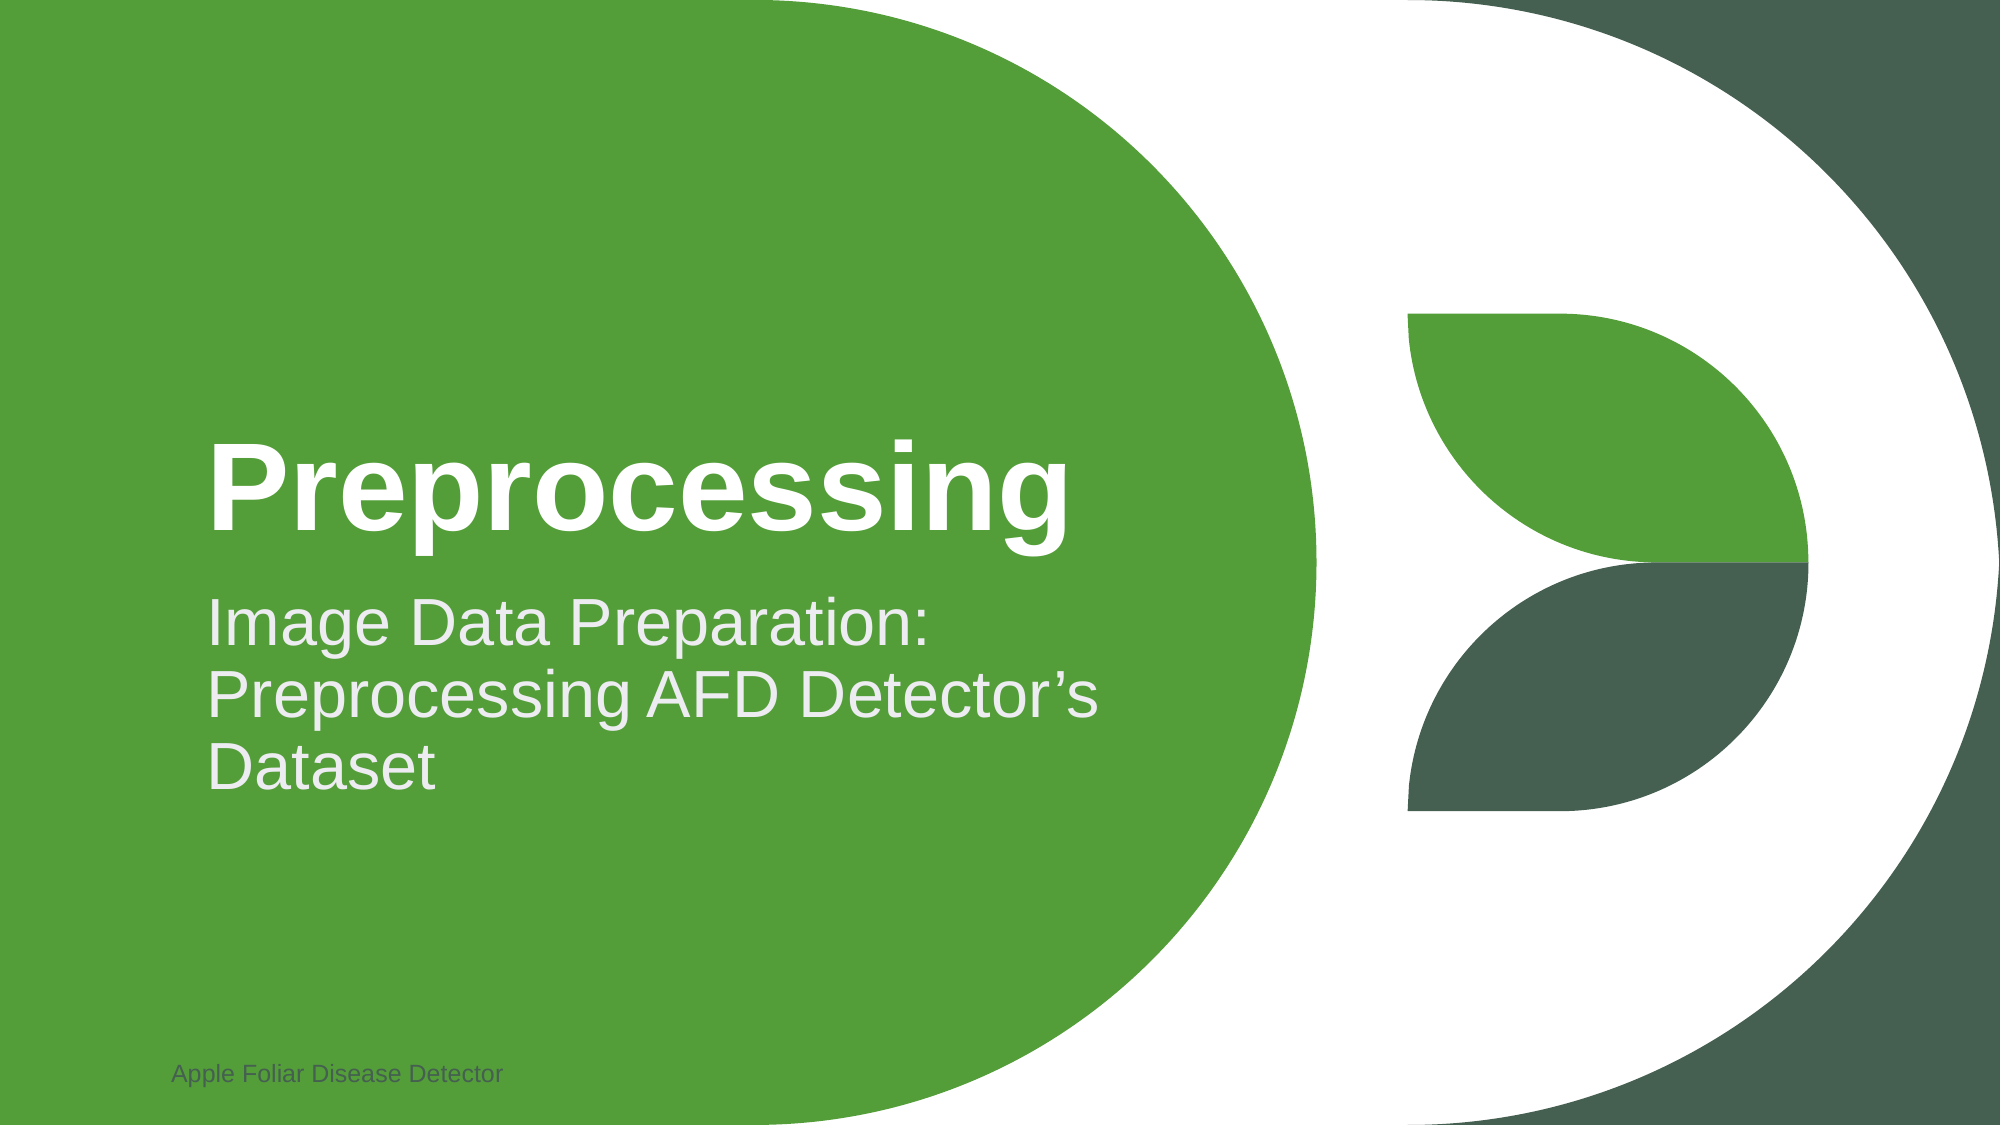

# Preprocessing
Image Data Preparation: Preprocessing AFD Detector’s Dataset
Apple Foliar Disease Detector
12